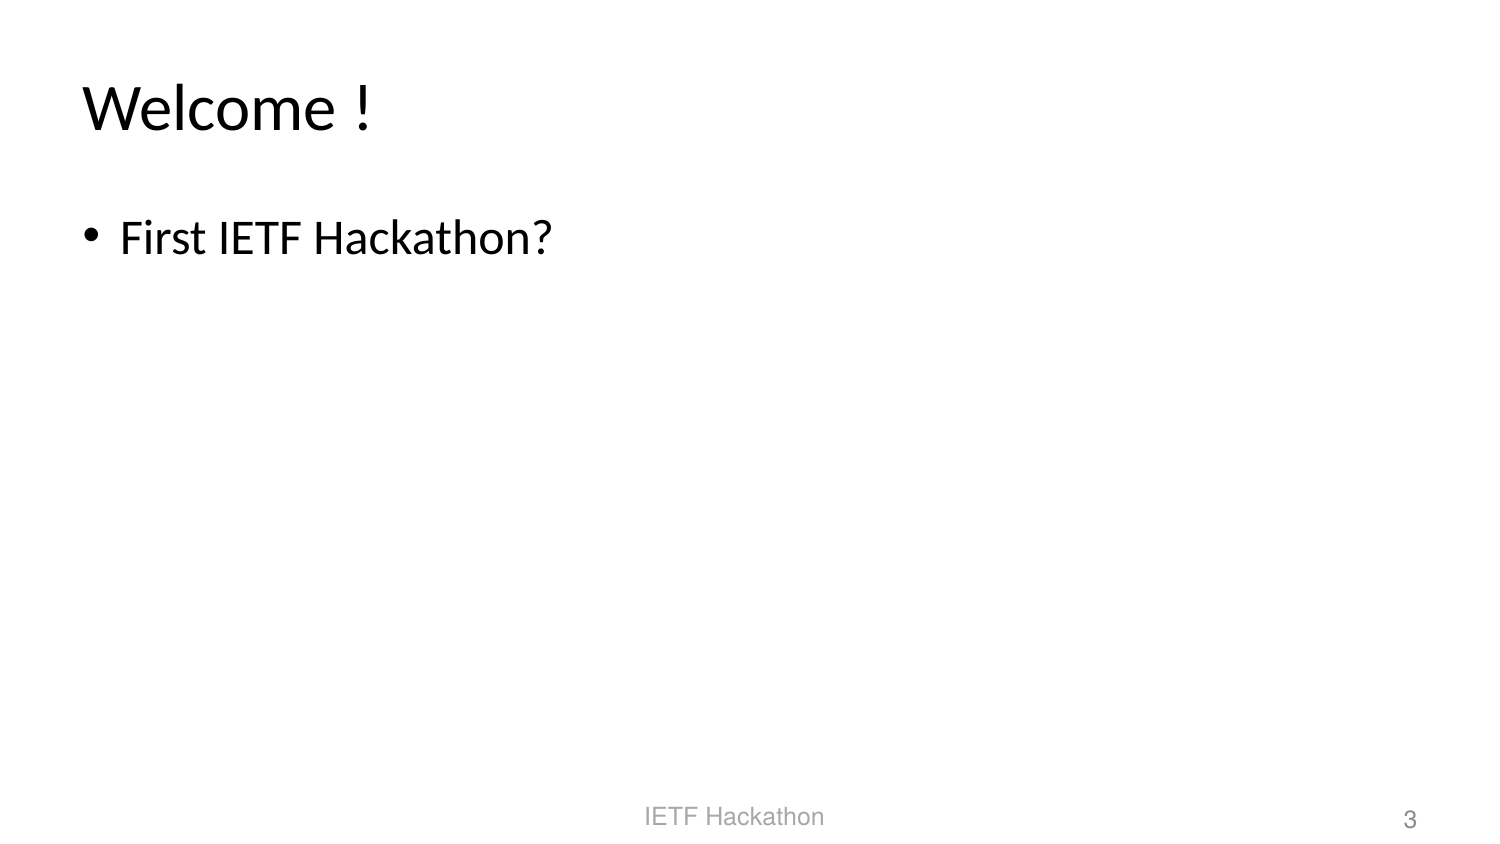

# Welcome !
First IETF Hackathon?
3